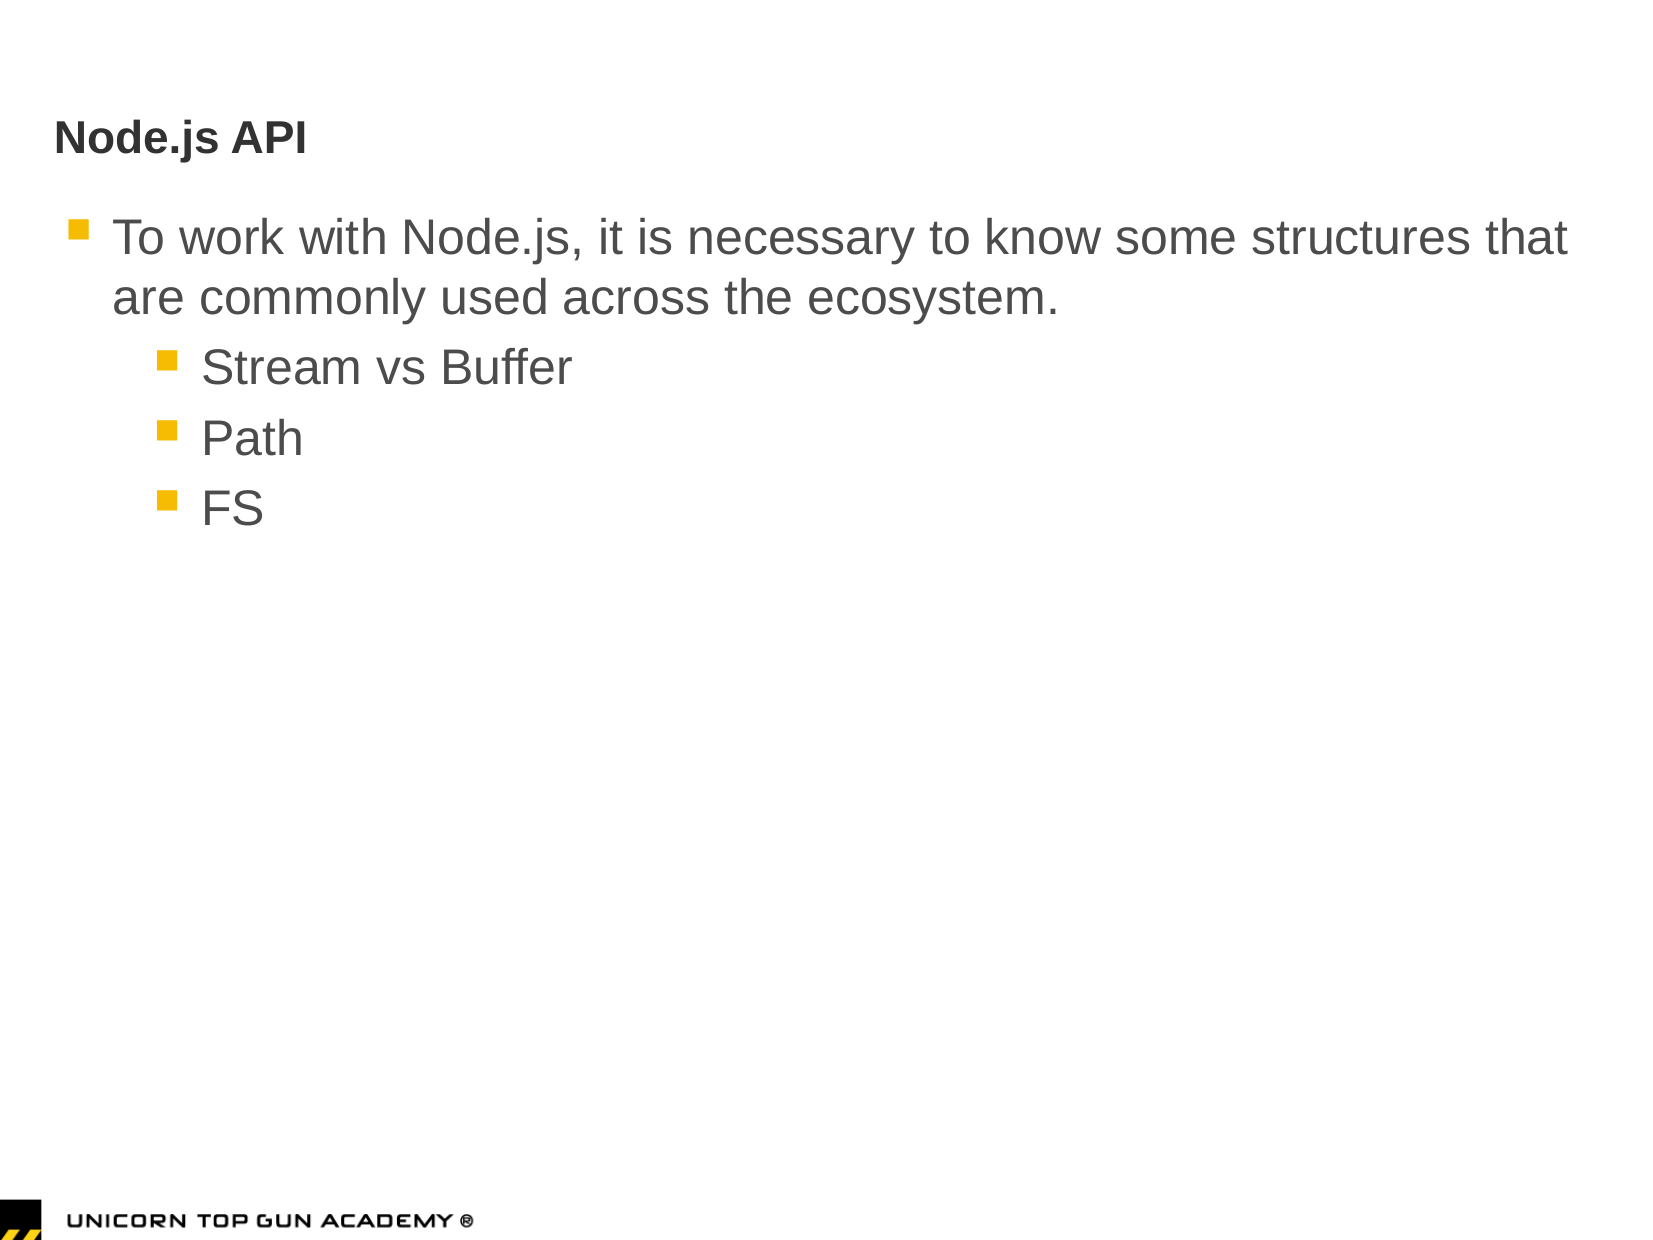

# Node.js API
To work with Node.js, it is necessary to know some structures that are commonly used across the ecosystem.
Stream vs Buffer
Path
FS
83